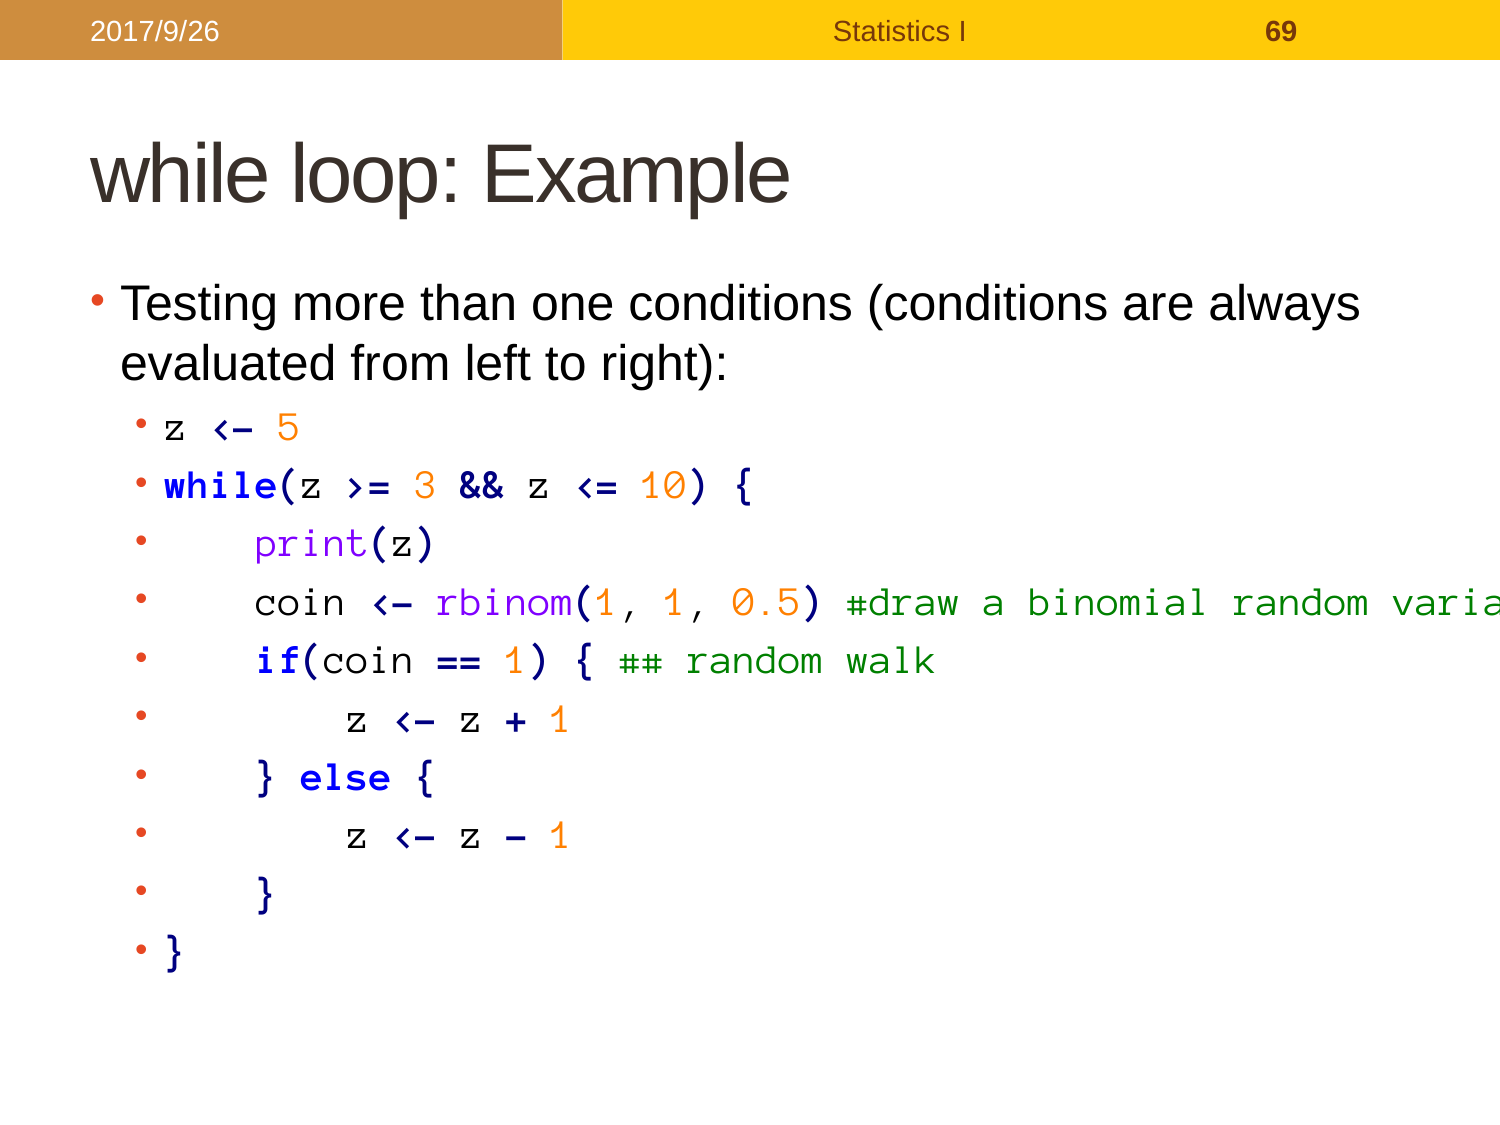

2017/9/26
Statistics I
69
# while loop: Example
Testing more than one conditions (conditions are always
evaluated from left to right):
z <- 5
while(z >= 3 && z <= 10) {
    print(z)
    coin <- rbinom(1, 1, 0.5) #draw a binomial random variable
    if(coin == 1) { ## random walk
        z <- z + 1
    } else {
        z <- z - 1
    }
}